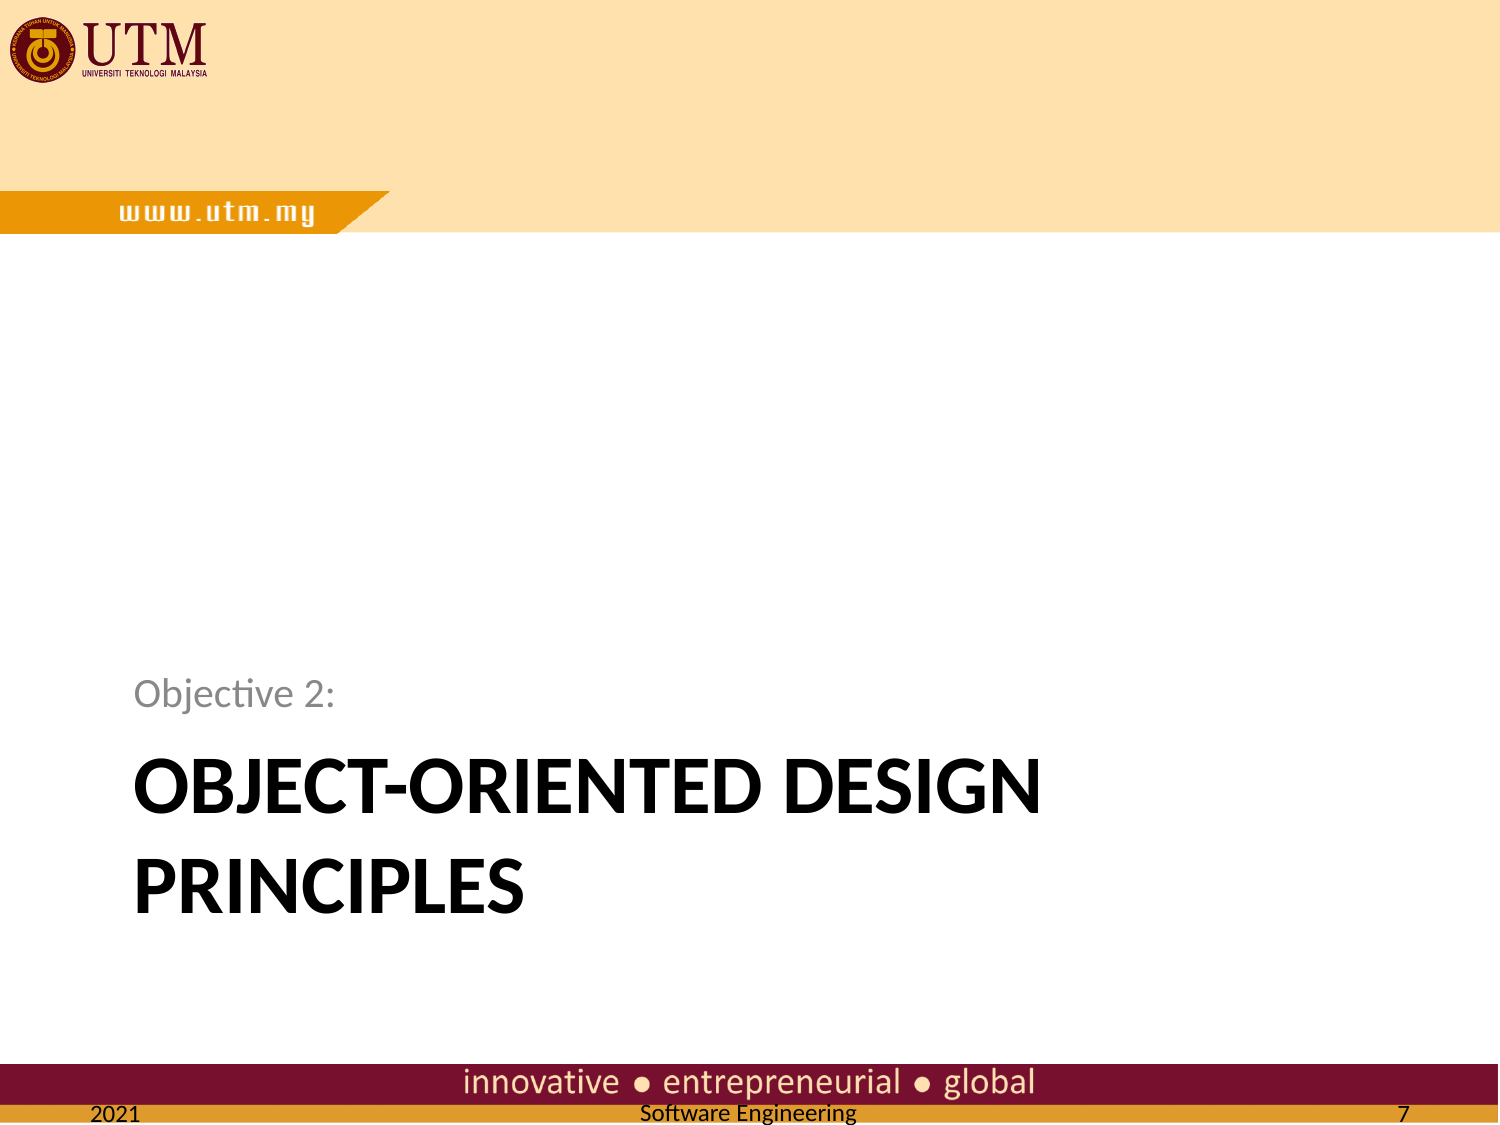

Objective 2:
# OBJECT-ORIENTED DESIGN PRINCIPLES
2021
7
Software Engineering